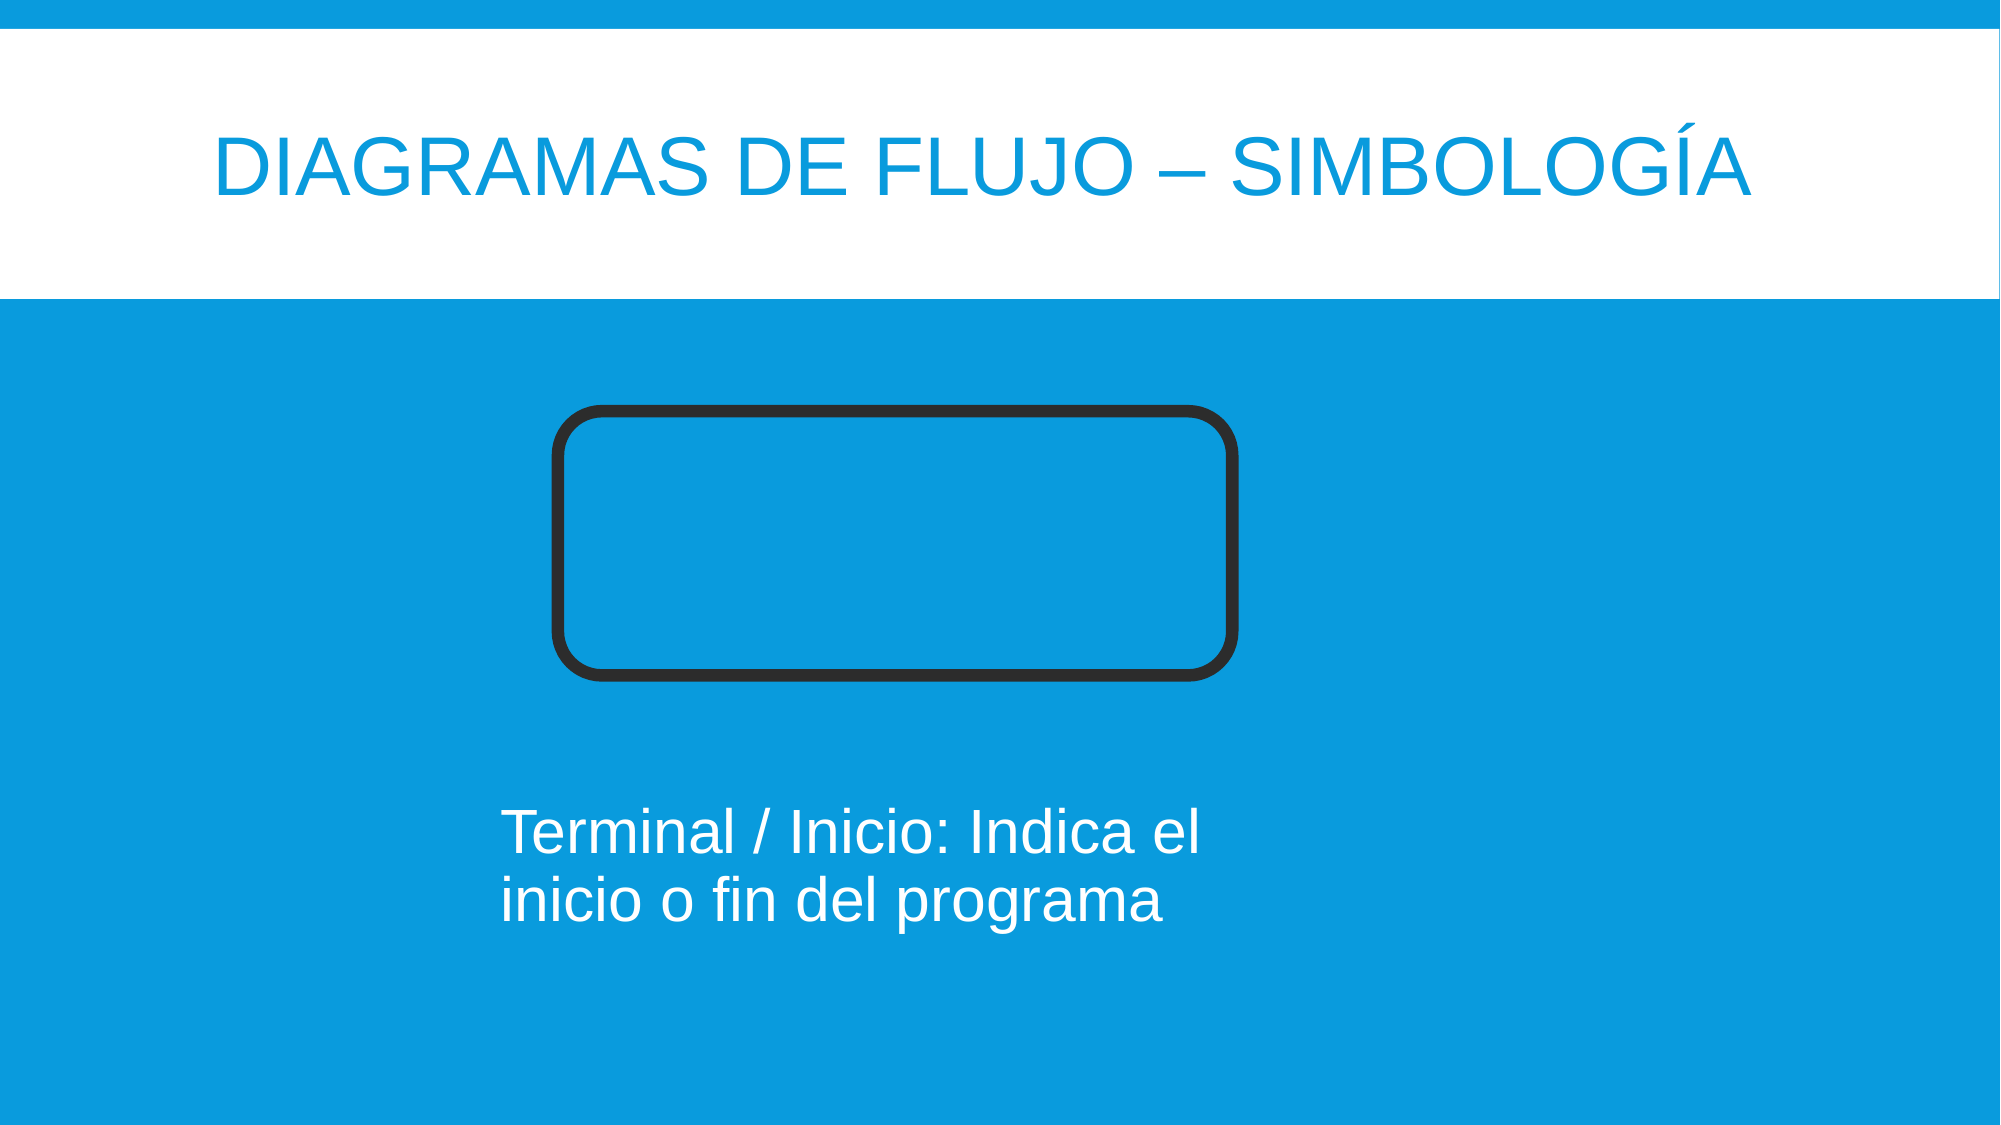

# Diagramas de flujo – simbología

Terminal / Inicio: Indica el inicio o fin del programa